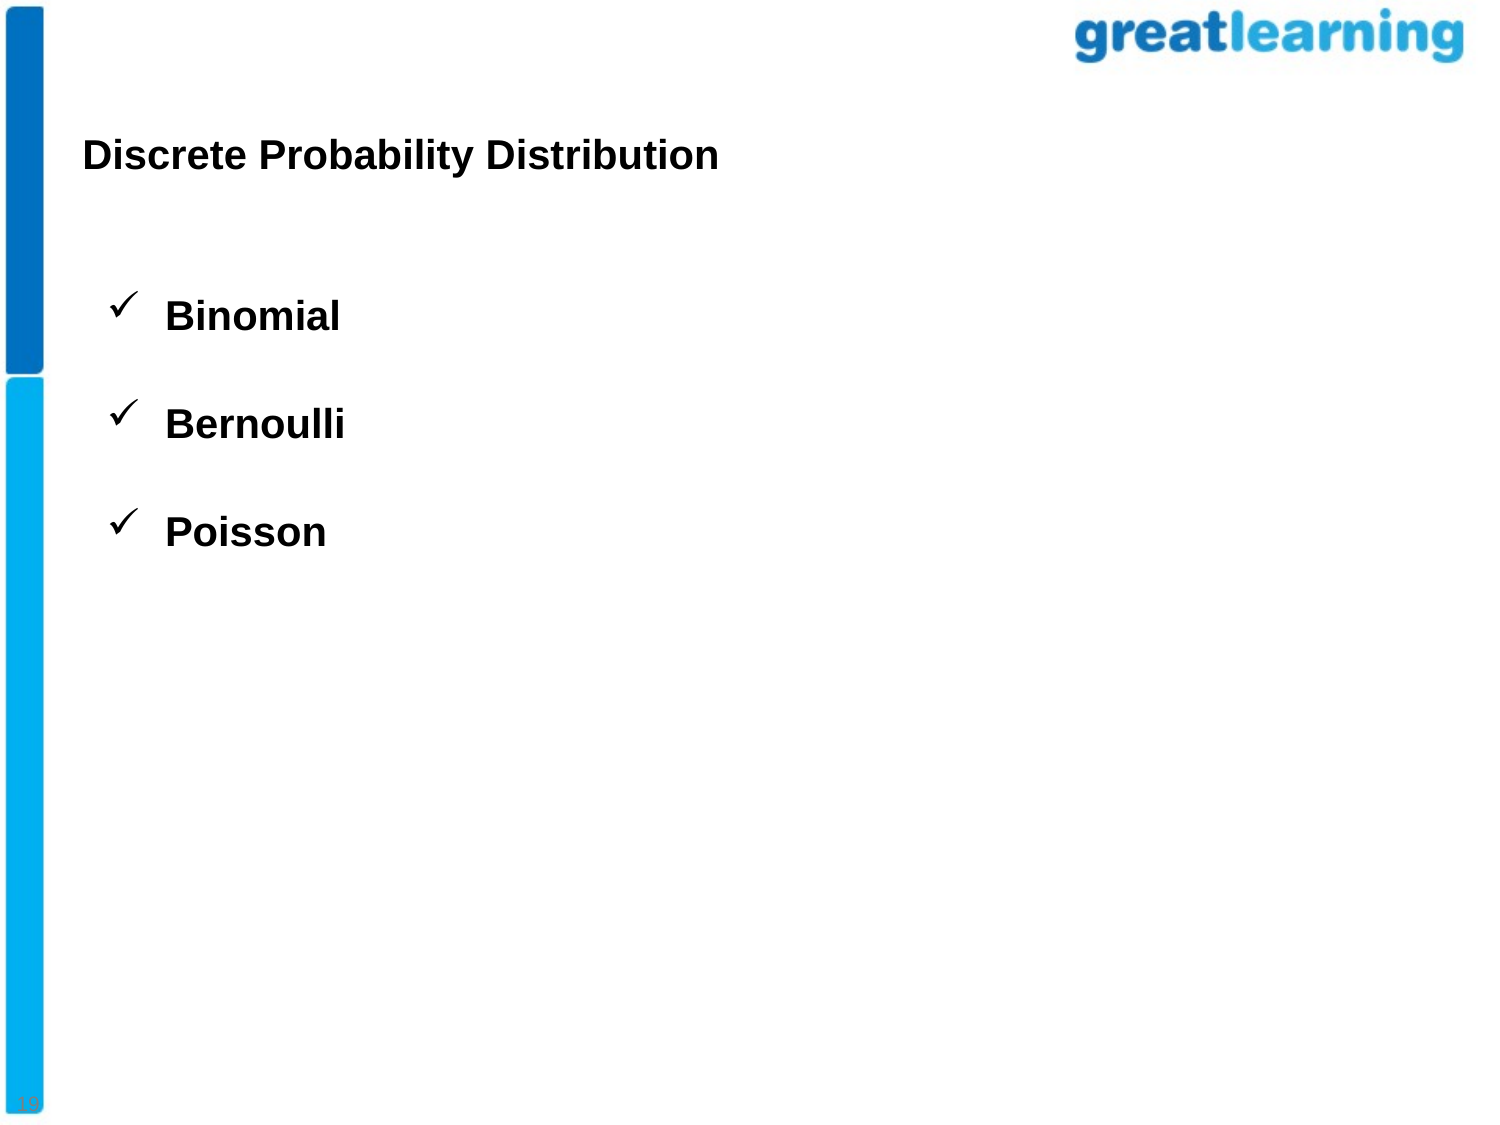

#
Discrete Probability Distribution
Binomial
Bernoulli
Poisson